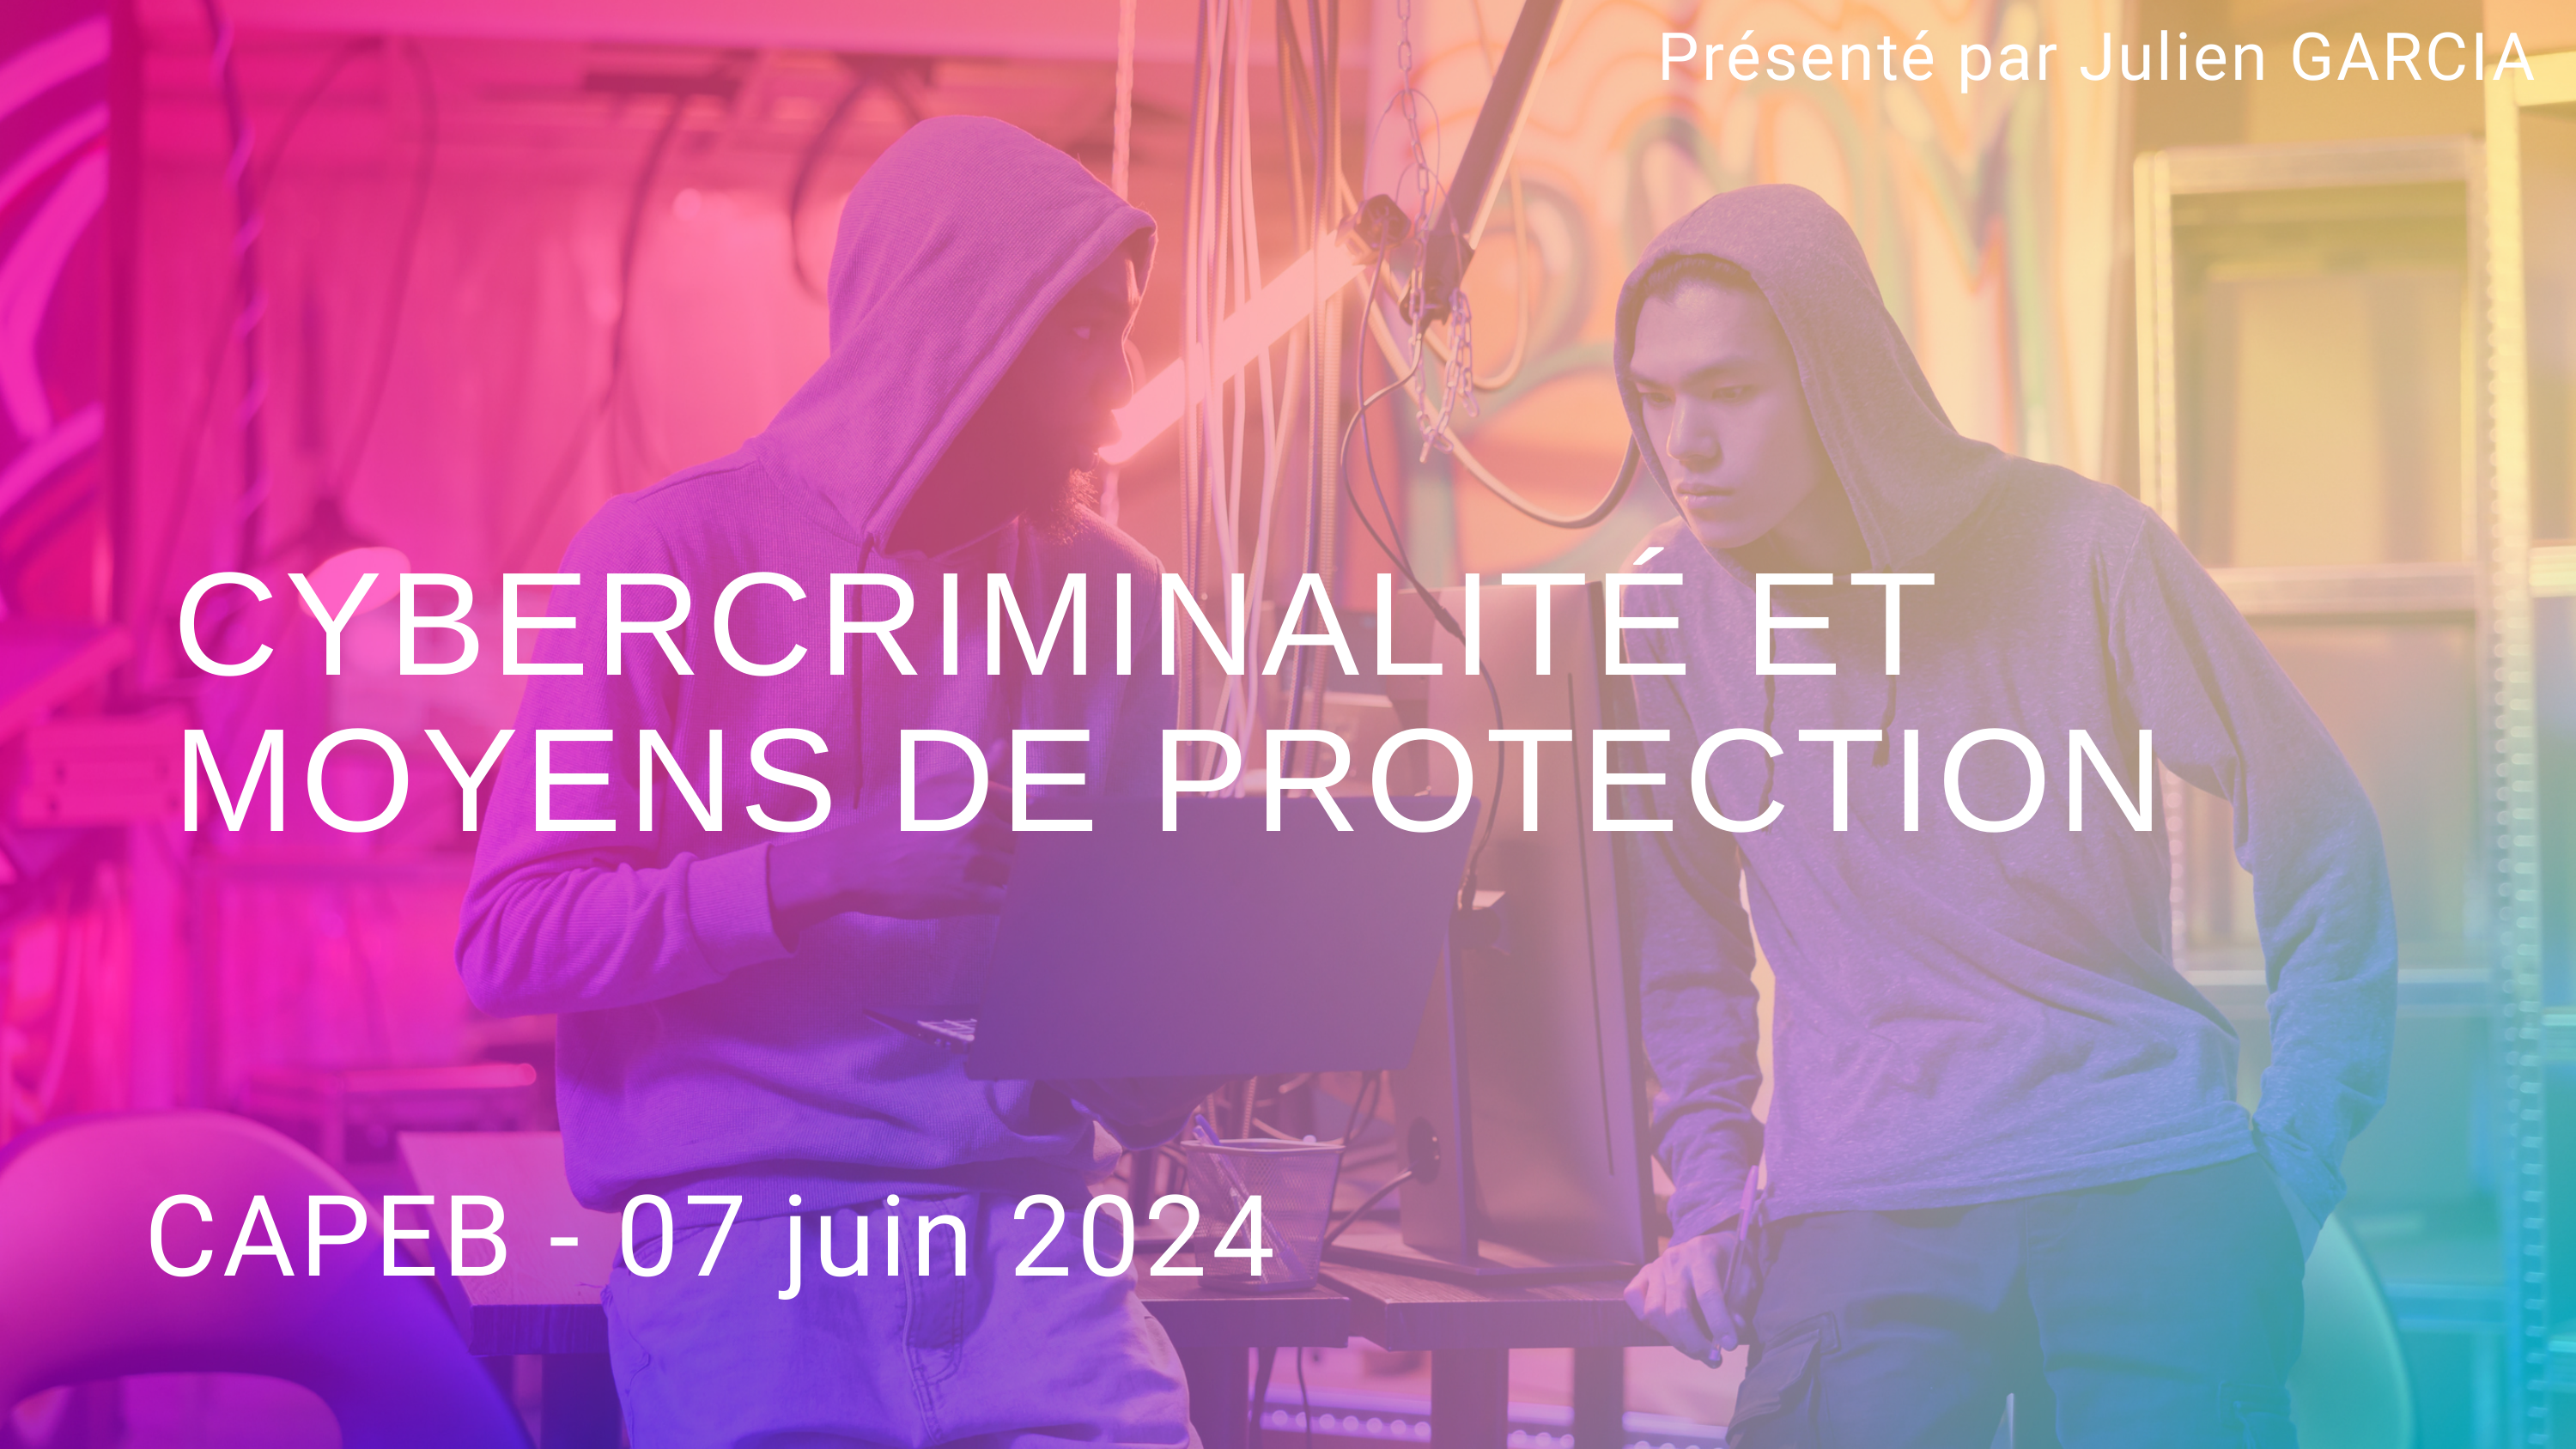

Présenté par Julien GARCIA
CYBERCRIMINALITÉ ET MOYENS DE PROTECTION
CAPEB - 07 juin 2024